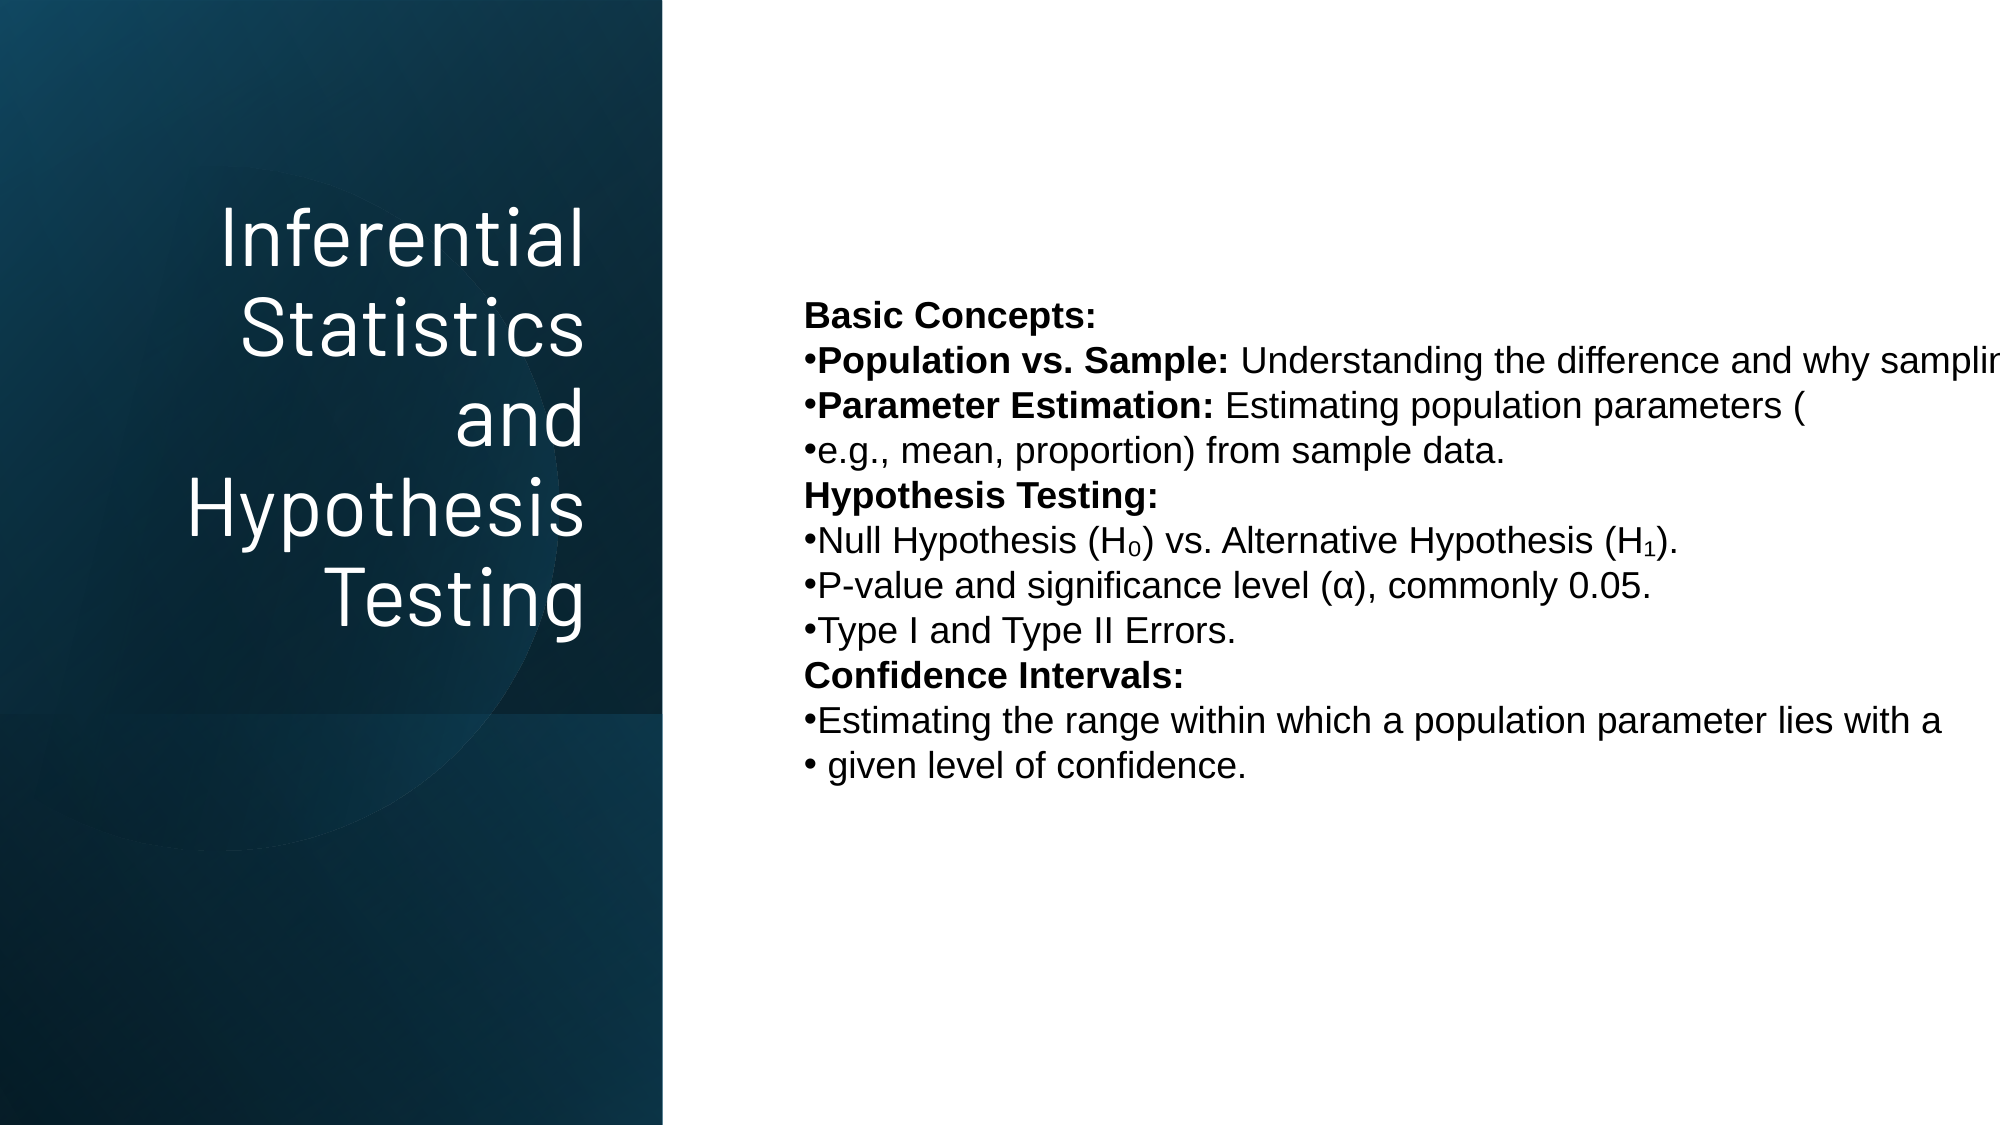

# Inferential Statistics and Hypothesis Testing

Basic Concepts:
Population vs. Sample: Understanding the difference and why sampling is necessary.
Parameter Estimation: Estimating population parameters (
e.g., mean, proportion) from sample data.
Hypothesis Testing:
Null Hypothesis (H₀) vs. Alternative Hypothesis (H₁).
P-value and significance level (α), commonly 0.05.
Type I and Type II Errors.
Confidence Intervals:
Estimating the range within which a population parameter lies with a
 given level of confidence.